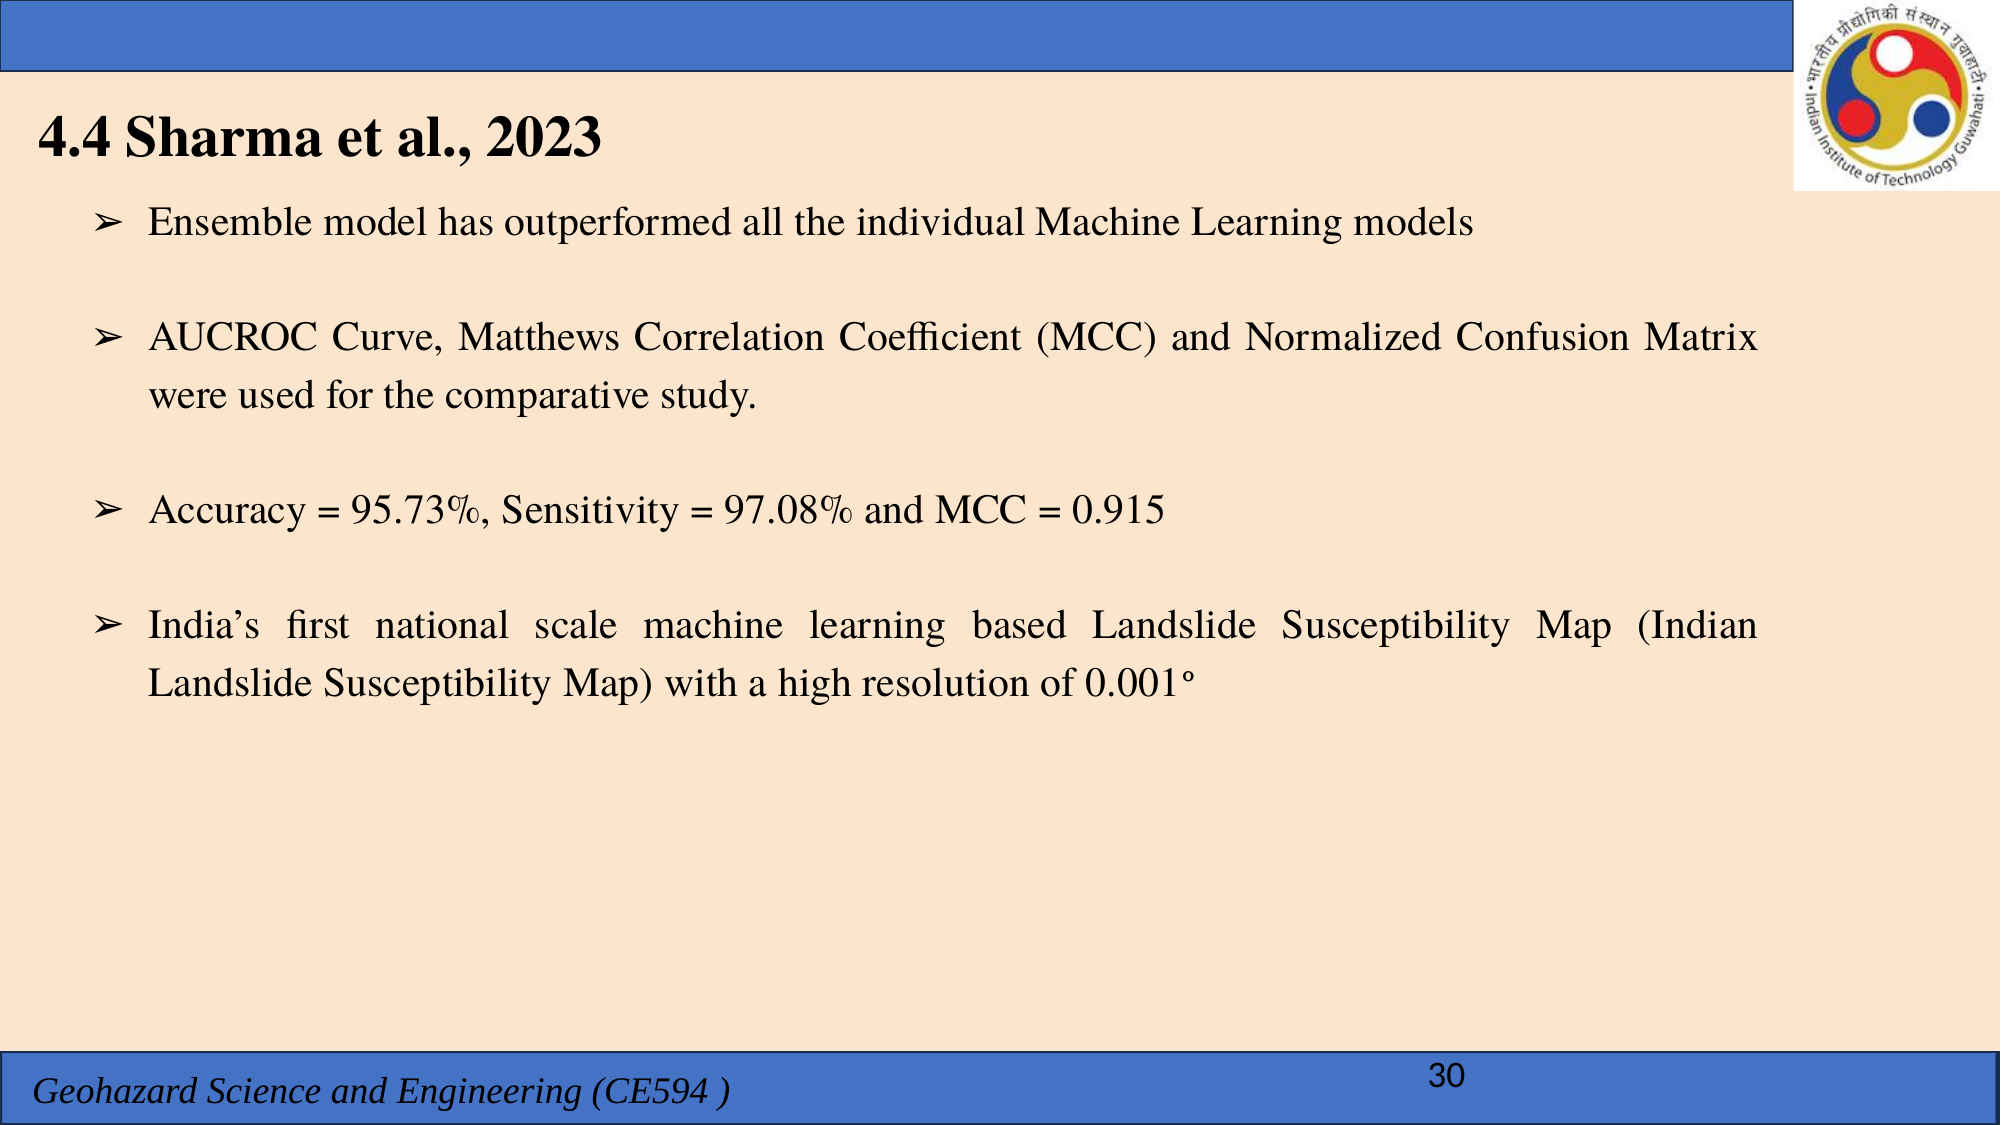

4.4 Sharma et al., 2023
Ensemble model has outperformed all the individual Machine Learning models

AUCROC Curve, Matthews Correlation Coefficient (MCC) and Normalized Confusion Matrix were used for the comparative study.

Accuracy = 95.73%, Sensitivity = 97.08% and MCC = 0.915

India’s first national scale machine learning based Landslide Susceptibility Map (Indian Landslide Susceptibility Map) with a high resolution of 0.001°

30